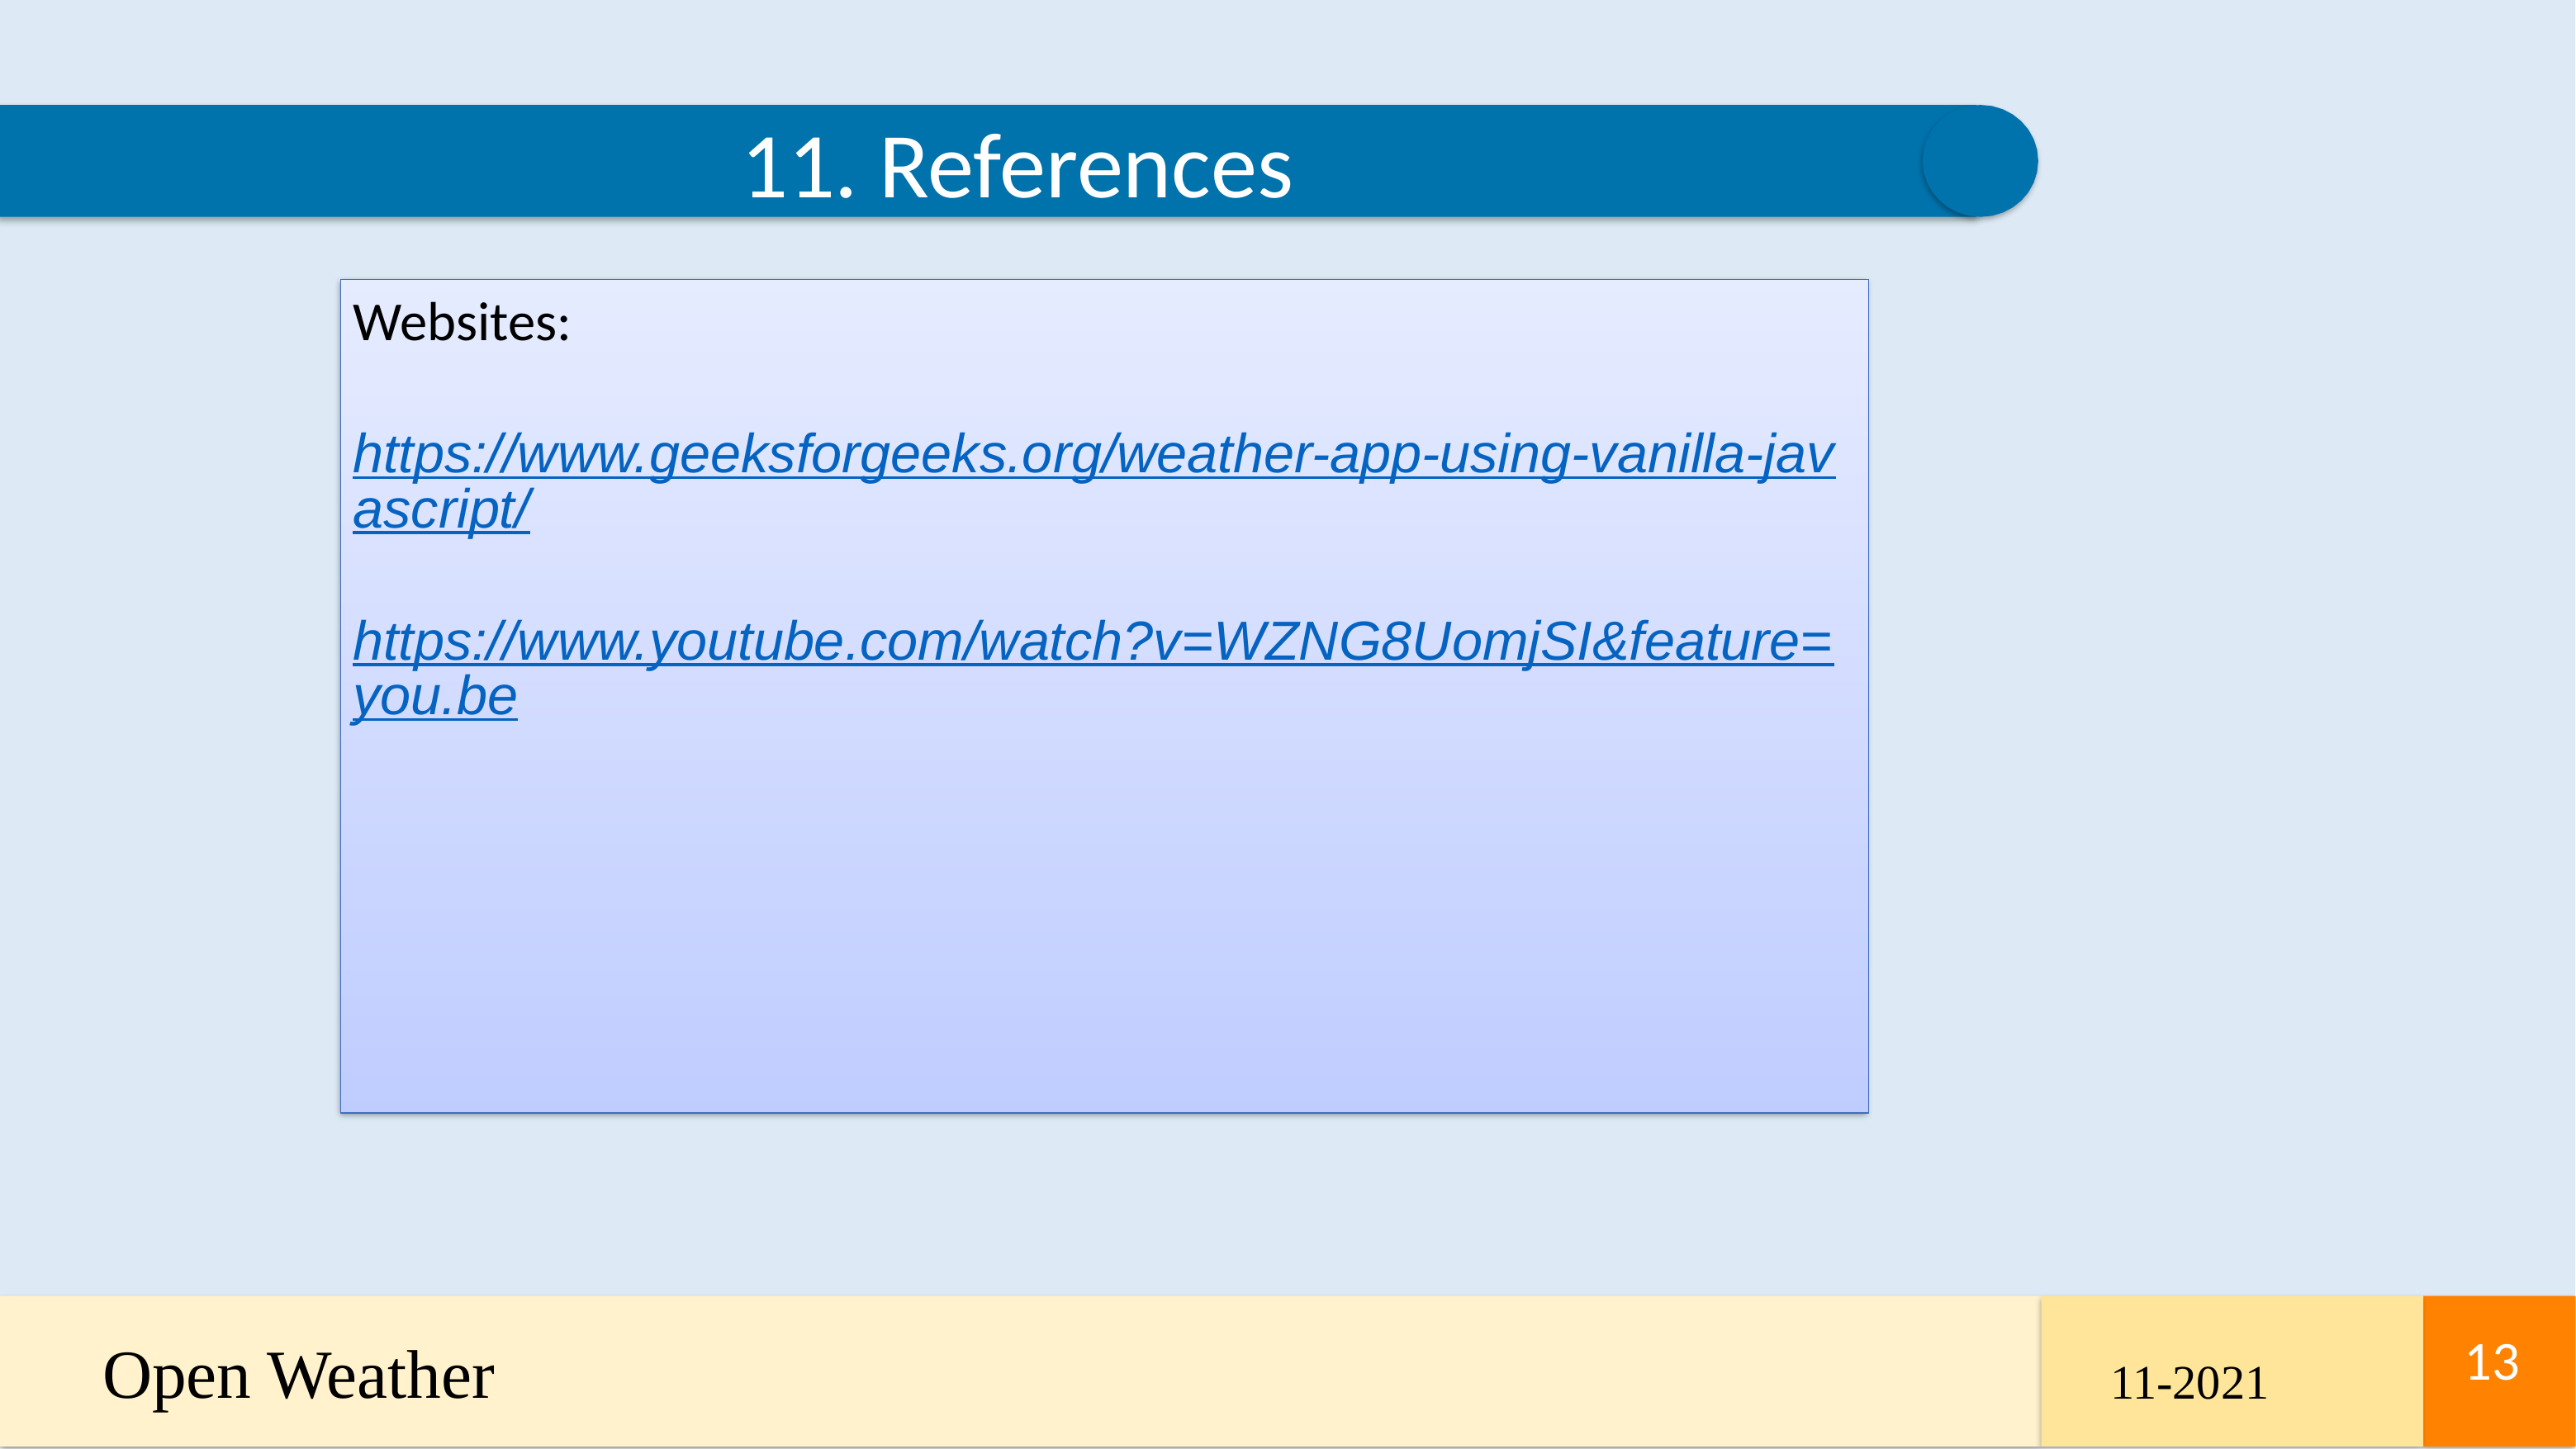

11. References

Websites:

https://www.geeksforgeeks.org/weather-app-using-vanilla-javascript/

https://www.youtube.com/watch?v=WZNG8UomjSI&feature=you.be

Open Weather
13
13
11-2021